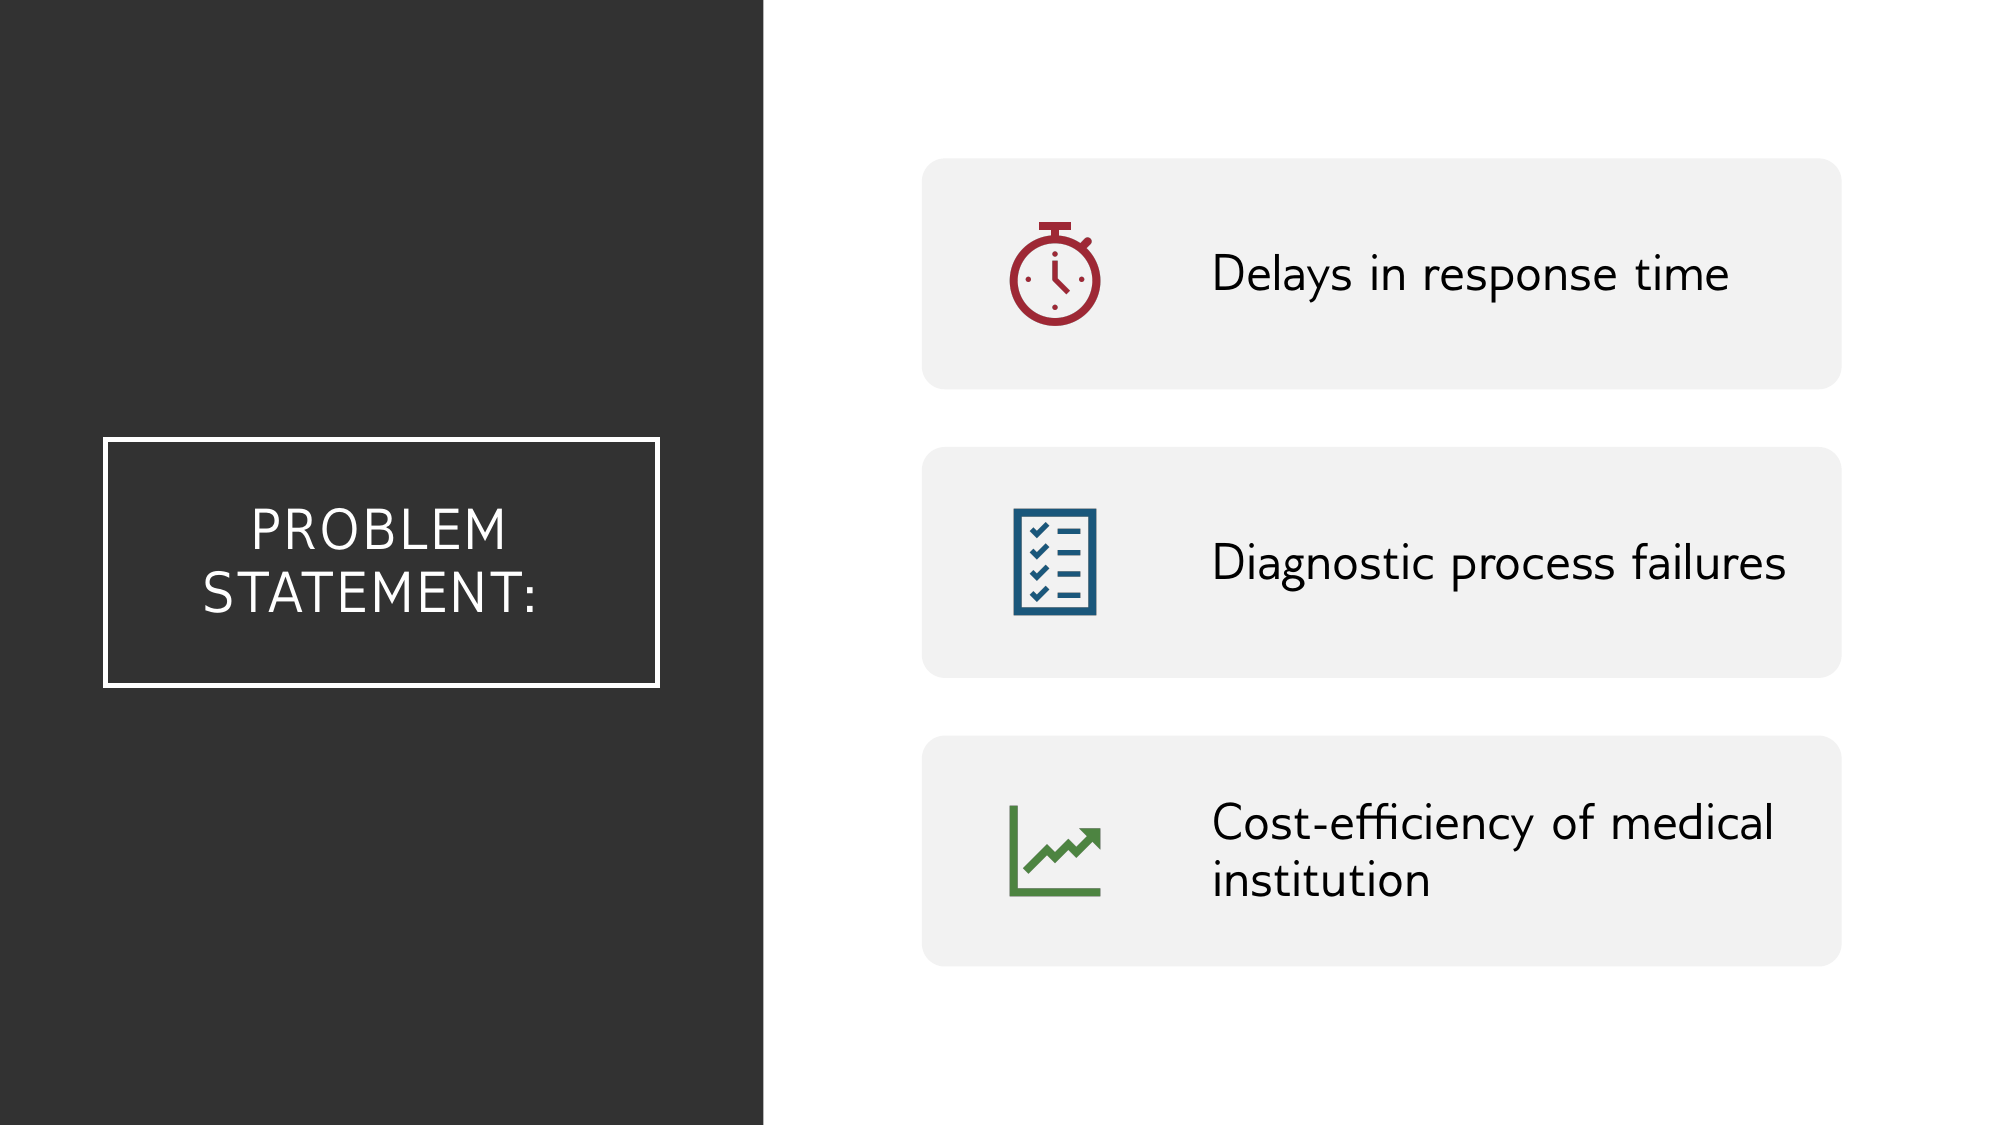

Delays in response time
Diagnostic process failures
Cost-efficiency of medical institution
# Problem statement: